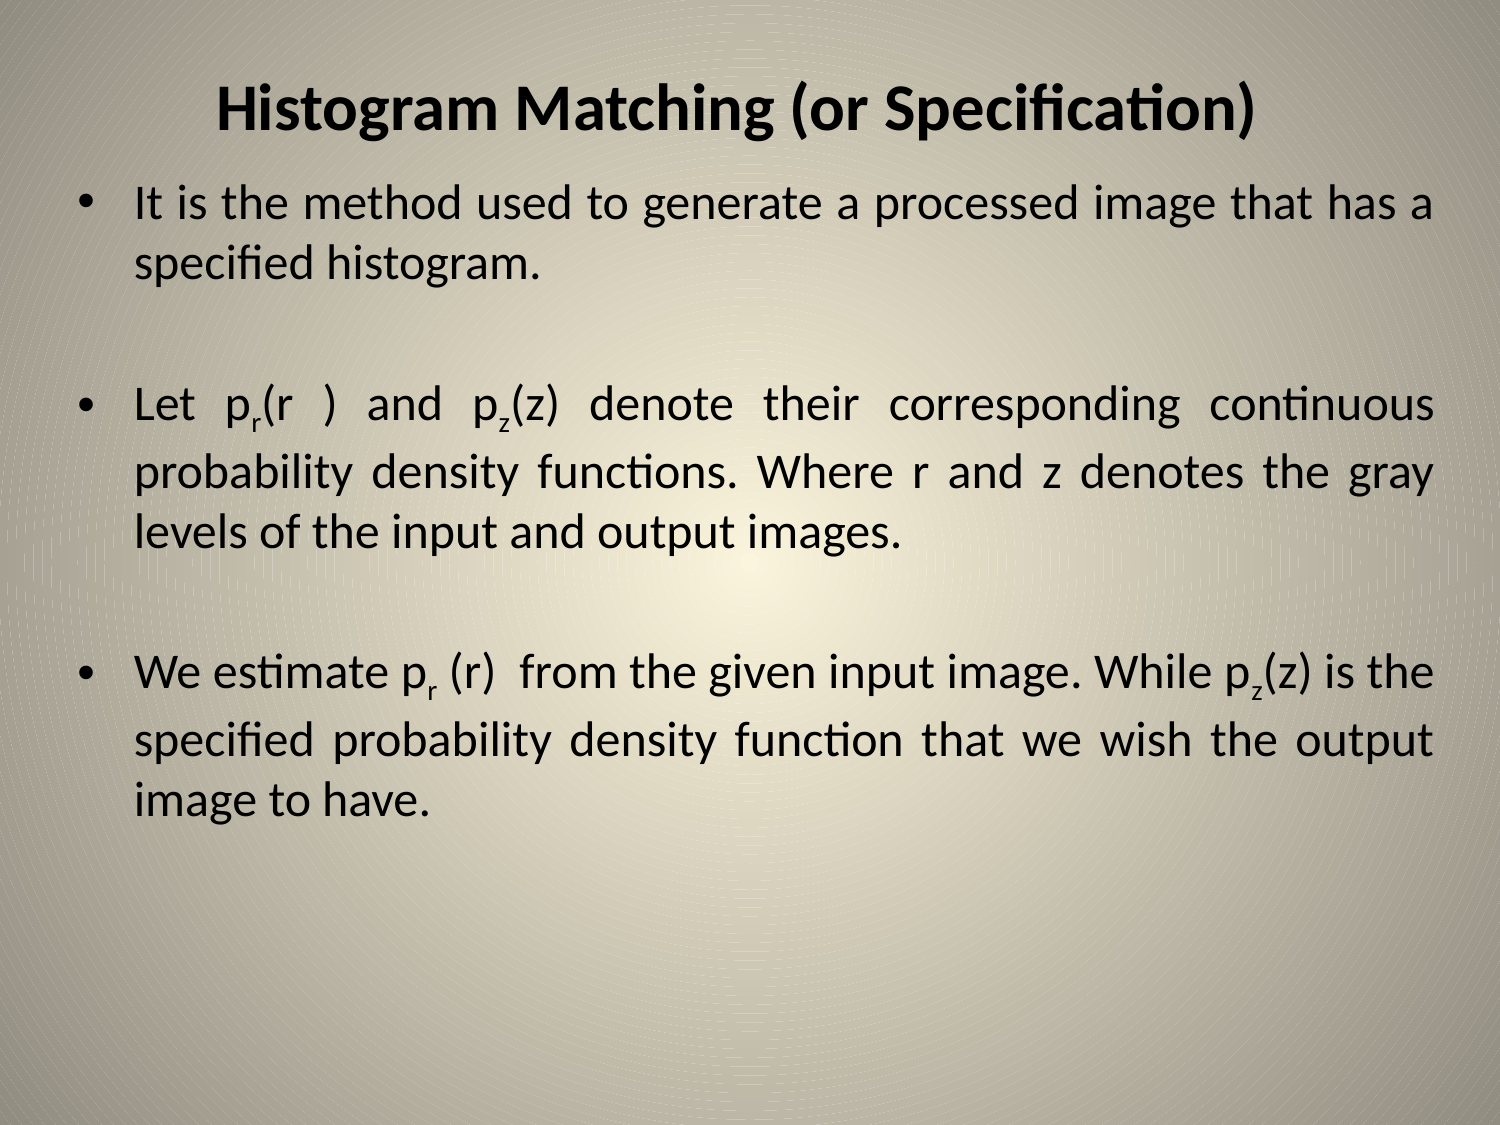

# Histogram Matching (or Specification)
It is the method used to generate a processed image that has a specified histogram.

Let pr(r ) and pz(z) denote their corresponding continuous probability density functions. Where r and z denotes the gray levels of the input and output images.

We estimate pr (r)  from the given input image. While pz(z) is the specified probability density function that we wish the output image to have.